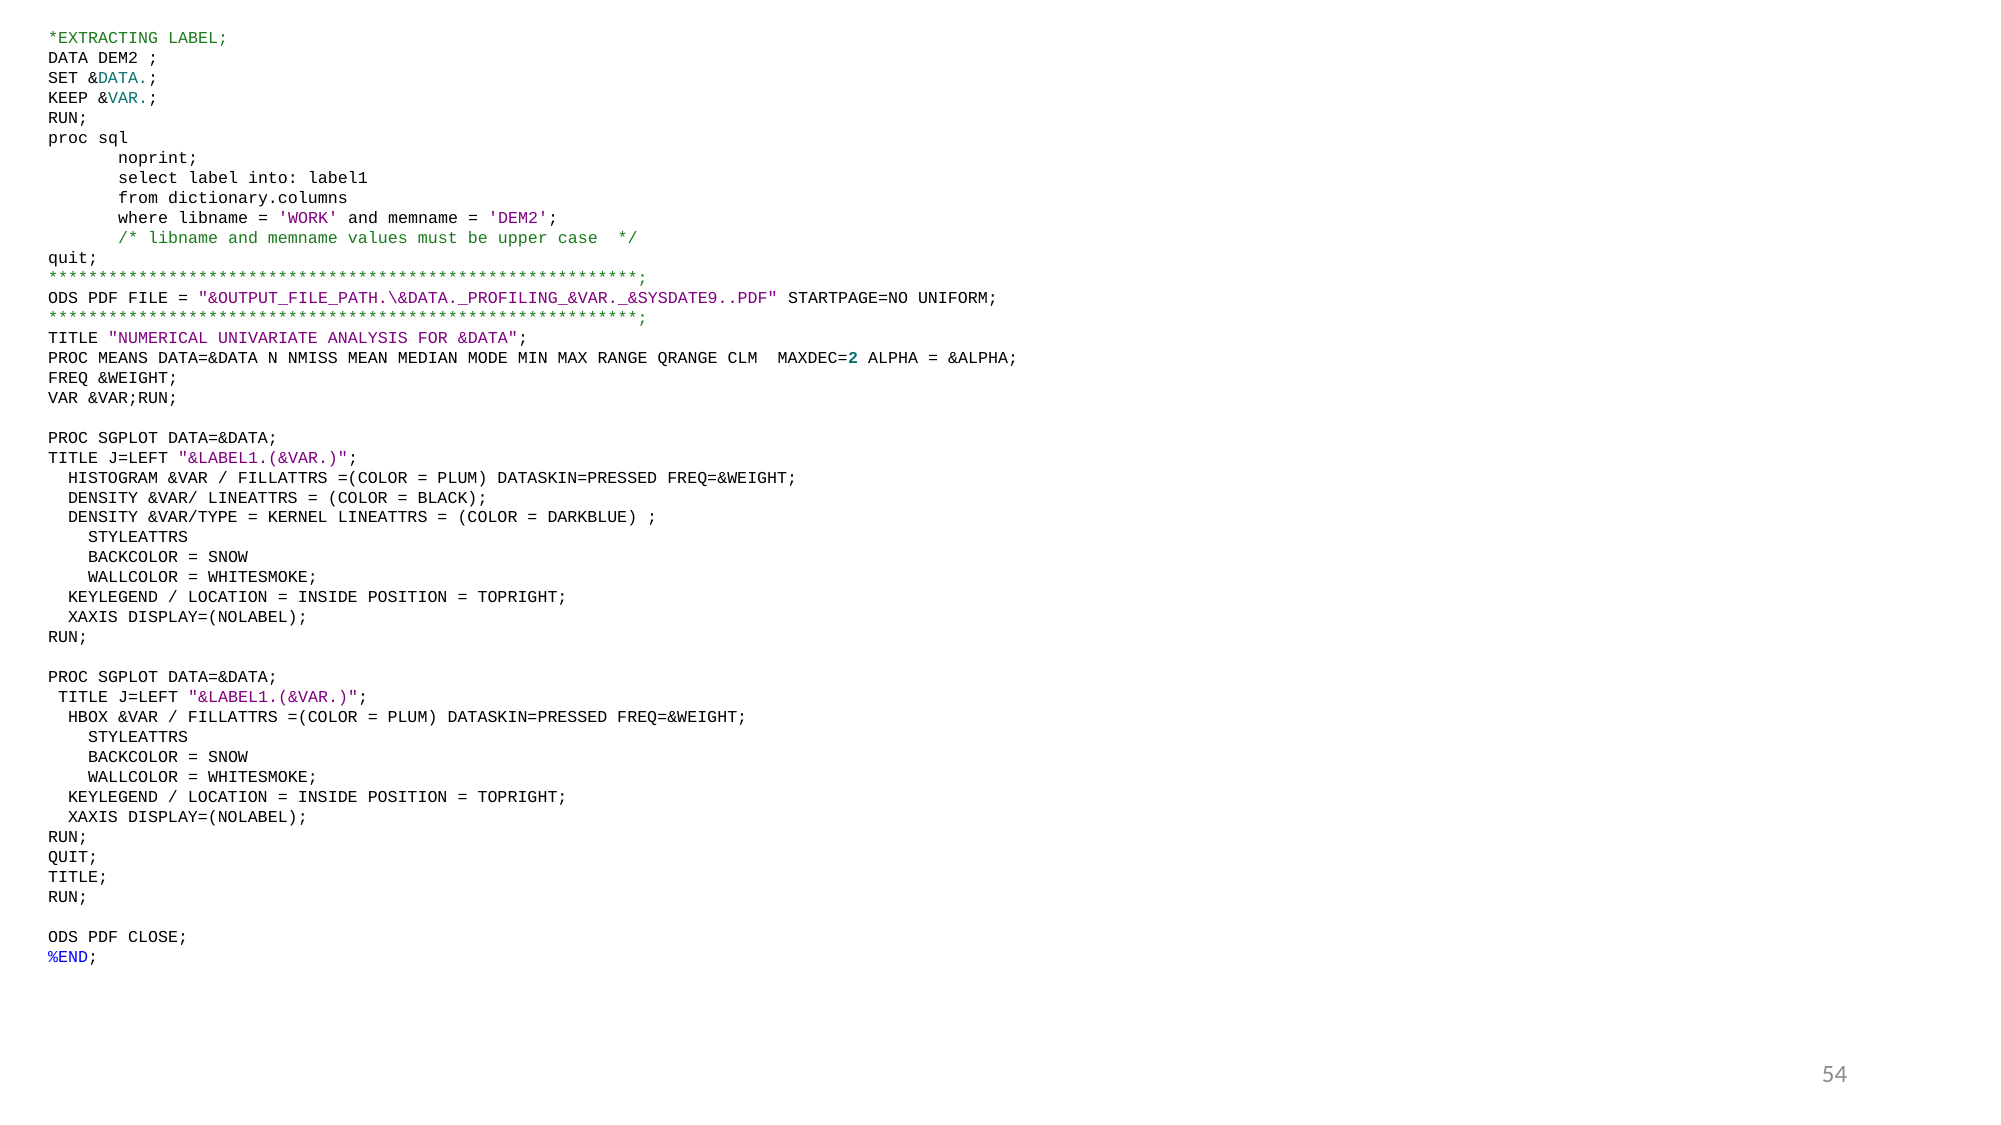

*EXTRACTING LABEL;
DATA DEM2 ;
SET &DATA.;
KEEP &VAR.;
RUN;
proc sql
       noprint;
       select label into: label1
       from dictionary.columns
       where libname = 'WORK' and memname = 'DEM2';
       /* libname and memname values must be upper case  */
quit;
***********************************************************;
ODS PDF FILE = "&OUTPUT_FILE_PATH.\&DATA._PROFILING_&VAR._&SYSDATE9..PDF" STARTPAGE=NO UNIFORM;
***********************************************************;
TITLE "NUMERICAL UNIVARIATE ANALYSIS FOR &DATA";
PROC MEANS DATA=&DATA N NMISS MEAN MEDIAN MODE MIN MAX RANGE QRANGE CLM  MAXDEC=2 ALPHA = &ALPHA;
FREQ &WEIGHT;
VAR &VAR;RUN;

PROC SGPLOT DATA=&DATA;
TITLE J=LEFT "&LABEL1.(&VAR.)";
  HISTOGRAM &VAR / FILLATTRS =(COLOR = PLUM) DATASKIN=PRESSED FREQ=&WEIGHT;
  DENSITY &VAR/ LINEATTRS = (COLOR = BLACK);
  DENSITY &VAR/TYPE = KERNEL LINEATTRS = (COLOR = DARKBLUE) ;
    STYLEATTRS
    BACKCOLOR = SNOW
    WALLCOLOR = WHITESMOKE;
  KEYLEGEND / LOCATION = INSIDE POSITION = TOPRIGHT;
  XAXIS DISPLAY=(NOLABEL);
RUN;

PROC SGPLOT DATA=&DATA;
 TITLE J=LEFT "&LABEL1.(&VAR.)";
  HBOX &VAR / FILLATTRS =(COLOR = PLUM) DATASKIN=PRESSED FREQ=&WEIGHT;
    STYLEATTRS
    BACKCOLOR = SNOW
    WALLCOLOR = WHITESMOKE;
  KEYLEGEND / LOCATION = INSIDE POSITION = TOPRIGHT;
  XAXIS DISPLAY=(NOLABEL);
RUN;
QUIT;
TITLE;
RUN;

ODS PDF CLOSE;
%END;
54